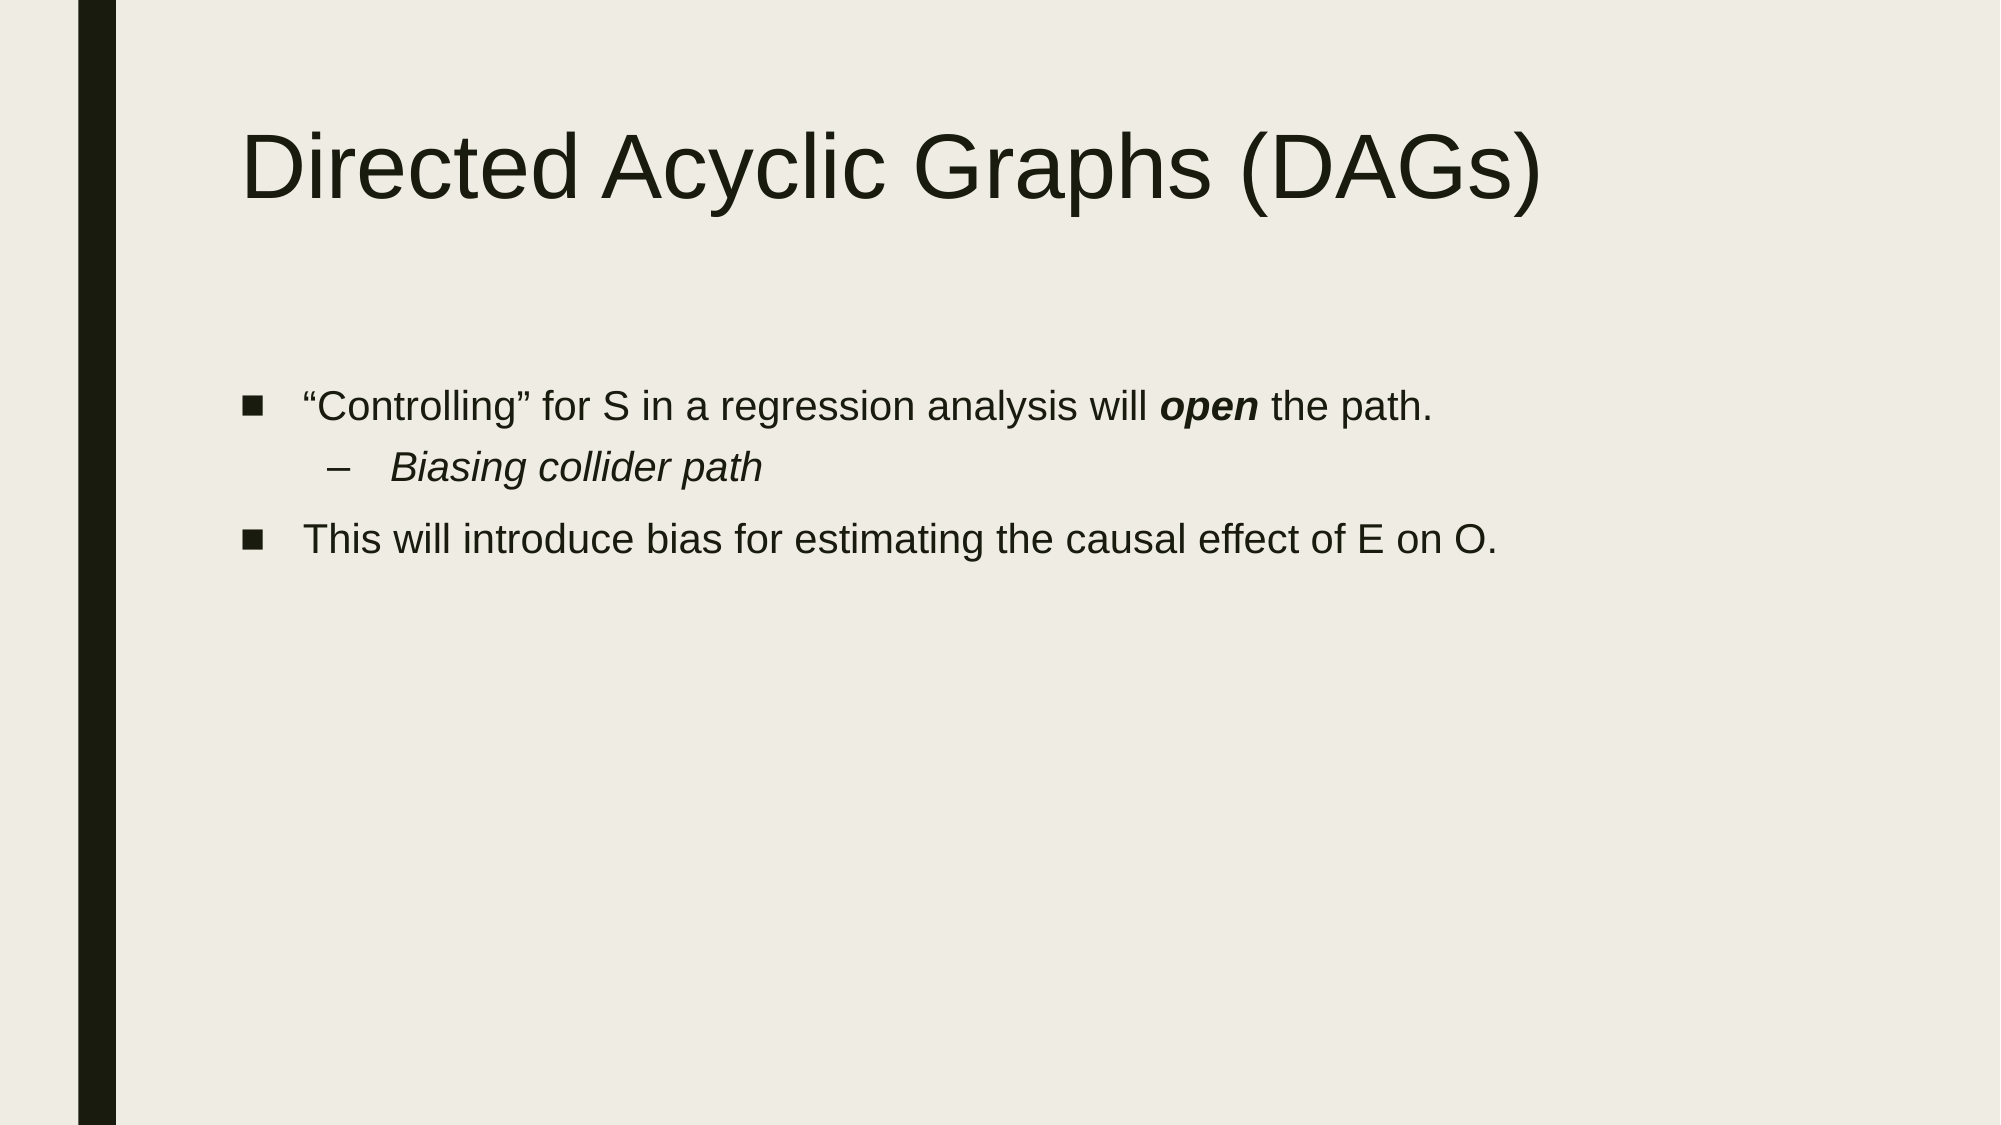

# Directed Acyclic Graphs (DAGs)
“Controlling” for S in a regression analysis will open the path.
Biasing collider path
This will introduce bias for estimating the causal effect of E on O.